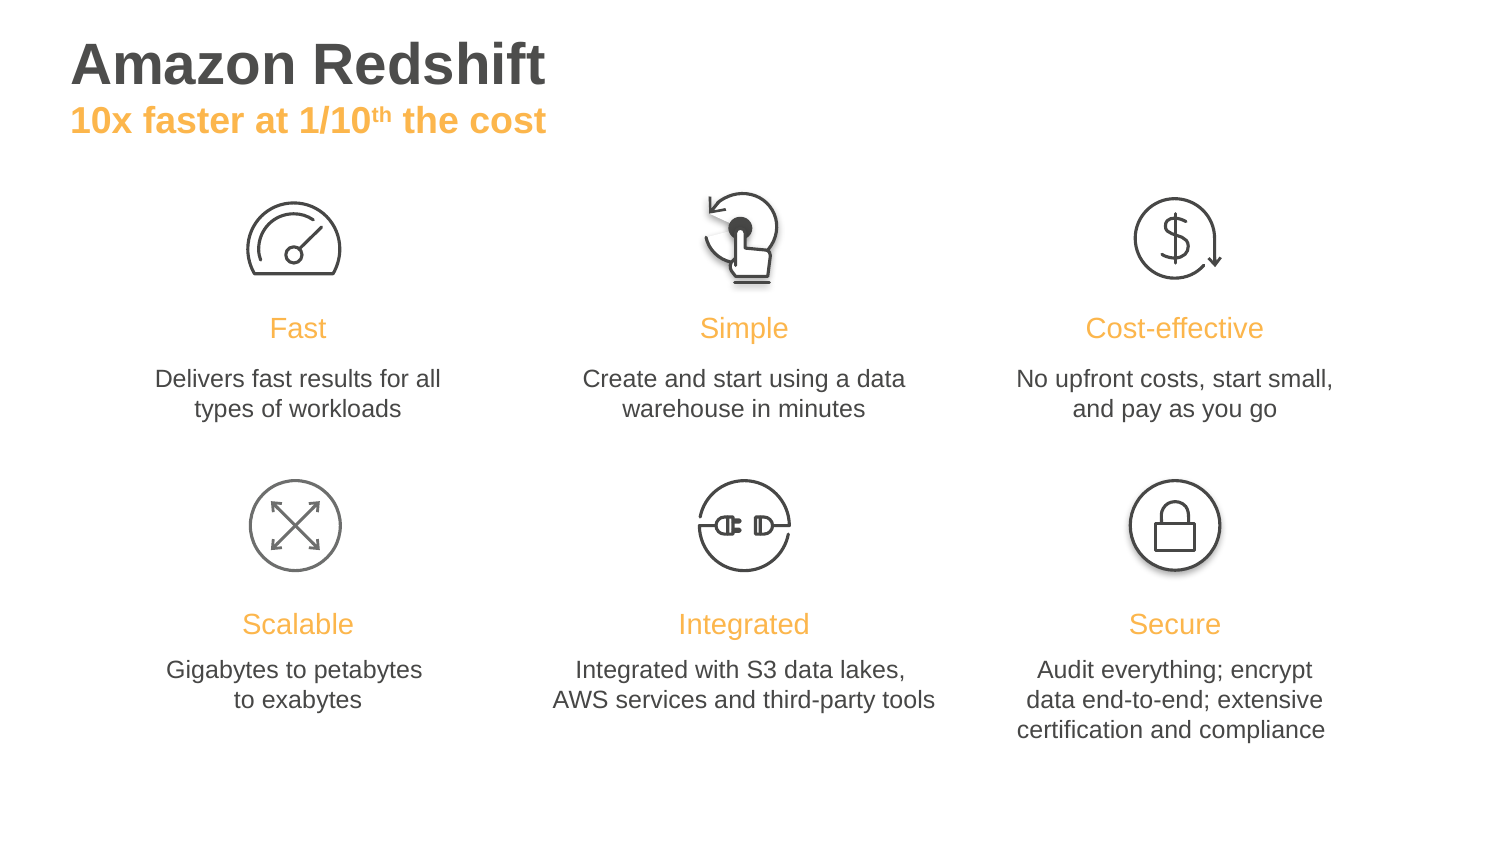

# Amazon Redshift 10x faster at 1/10th the cost

Simple
Create and start using a data warehouse in minutes

Cost-effective
No upfront costs, start small, and pay as you go

Fast
Delivers fast results for all types of workloads

Scalable
Gigabytes to petabytes
to exabytes

Integrated
Integrated with S3 data lakes,
AWS services and third-party tools

Secure
Audit everything; encrypt data end-to-end; extensive certification and compliance